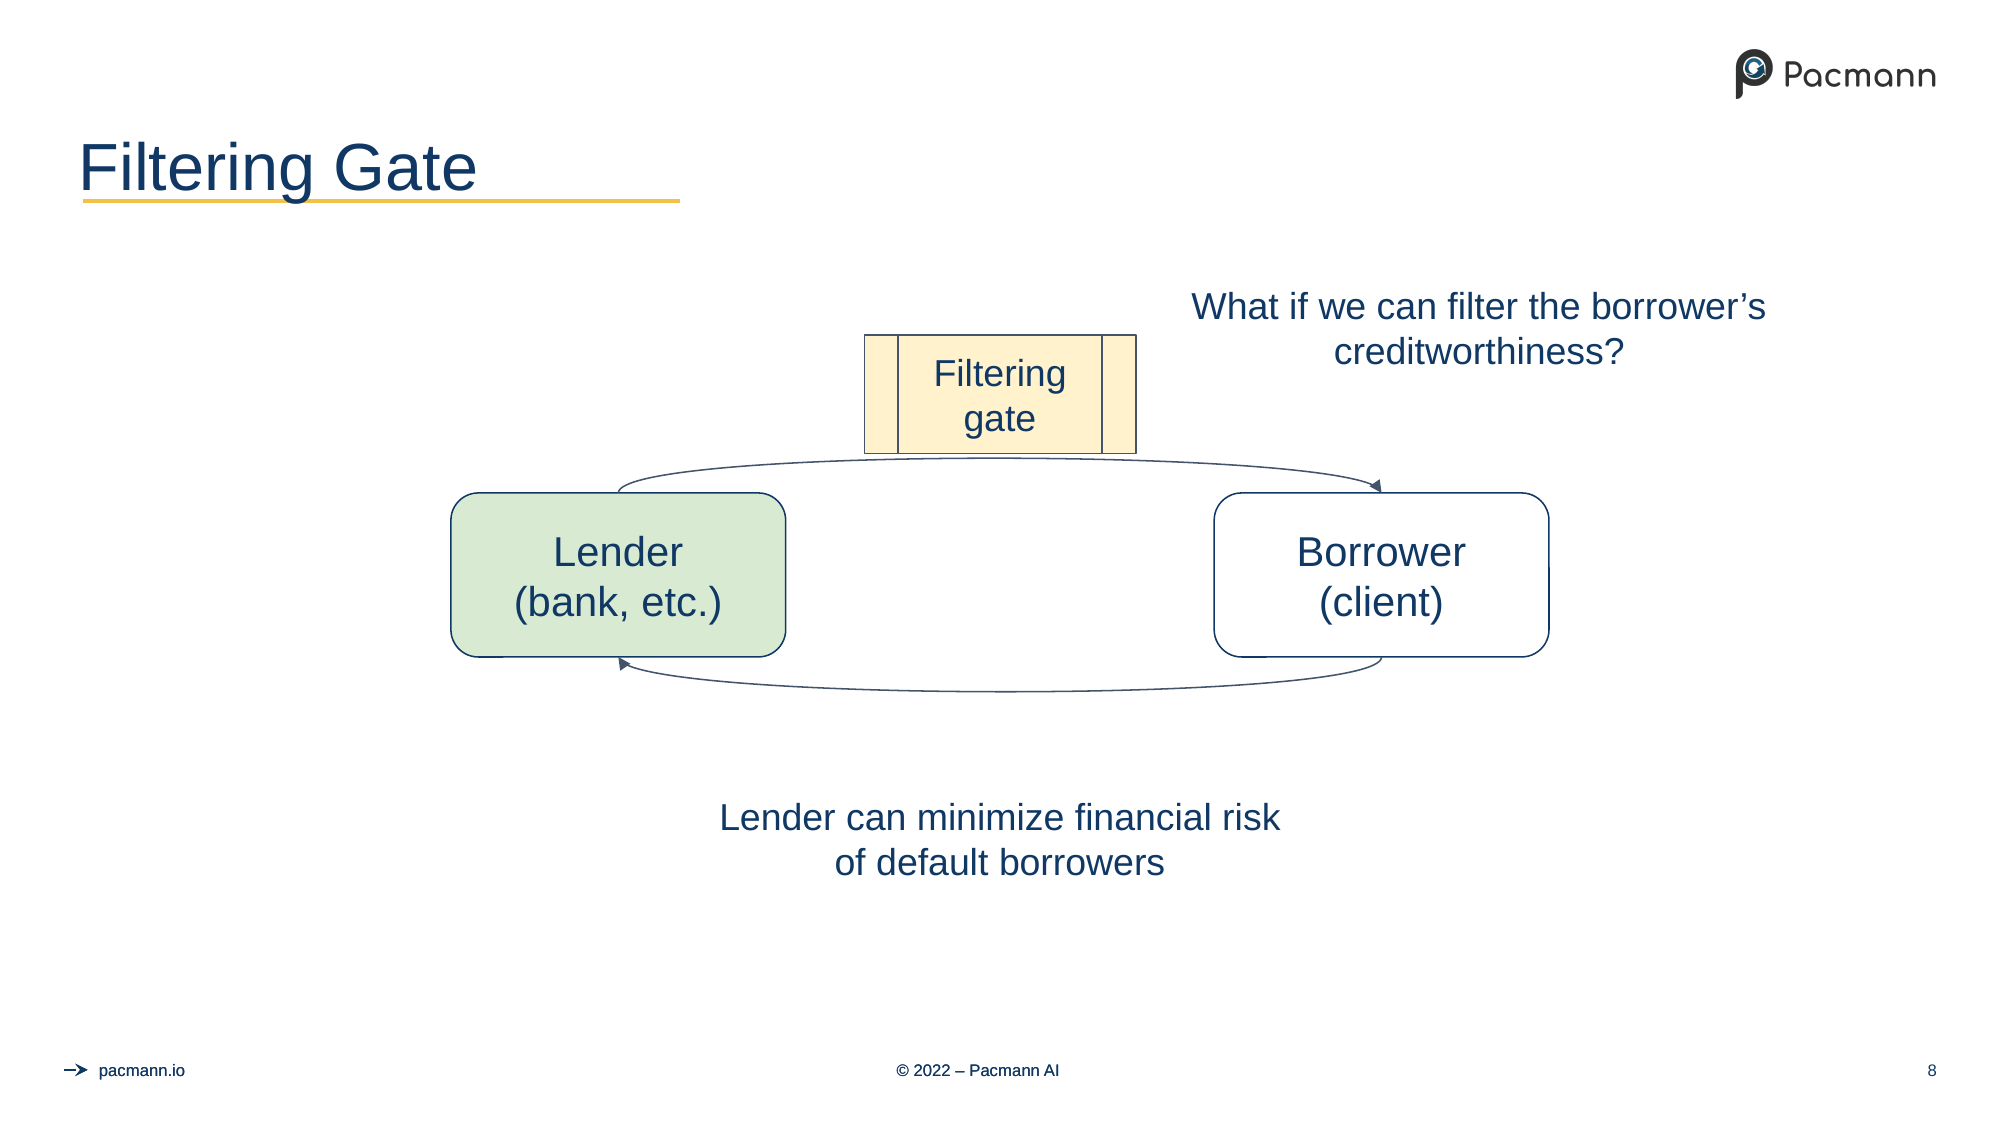

# Filtering Gate
What if we can filter the borrower’s creditworthiness?
Filtering gate
Lender
(bank, etc.)
Borrower
(client)
Lender can minimize financial risk of default borrowers